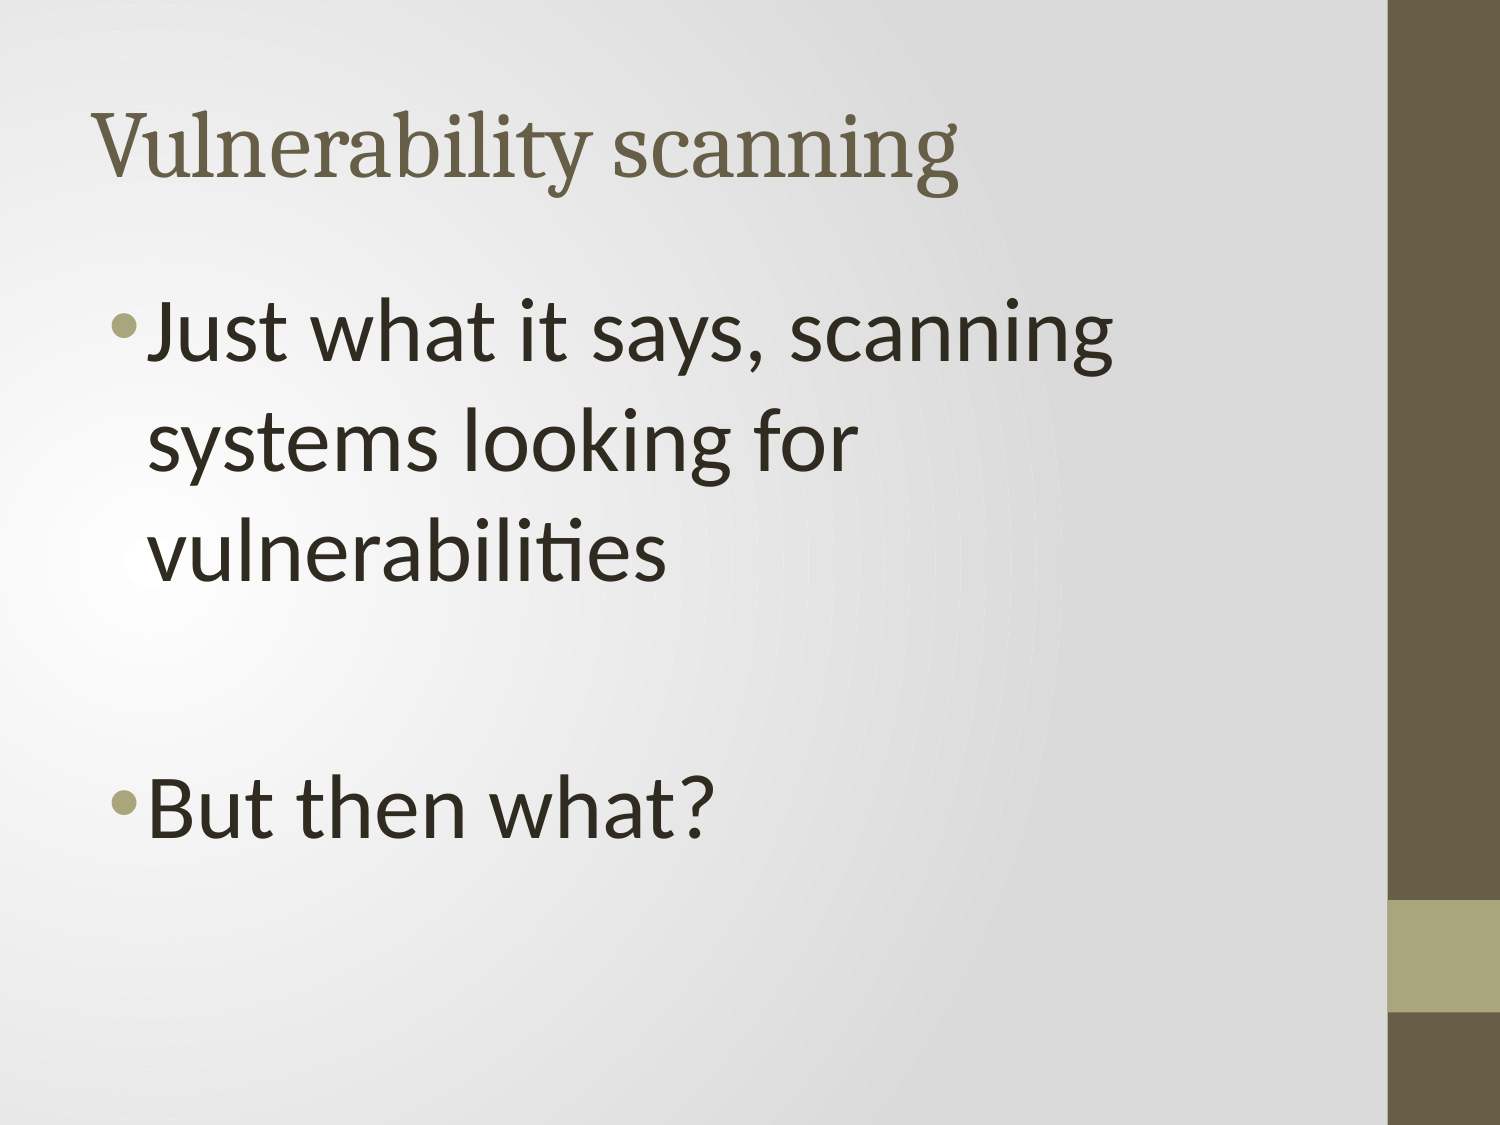

# Vulnerability scanning
Just what it says, scanning systems looking for vulnerabilities

But then what?